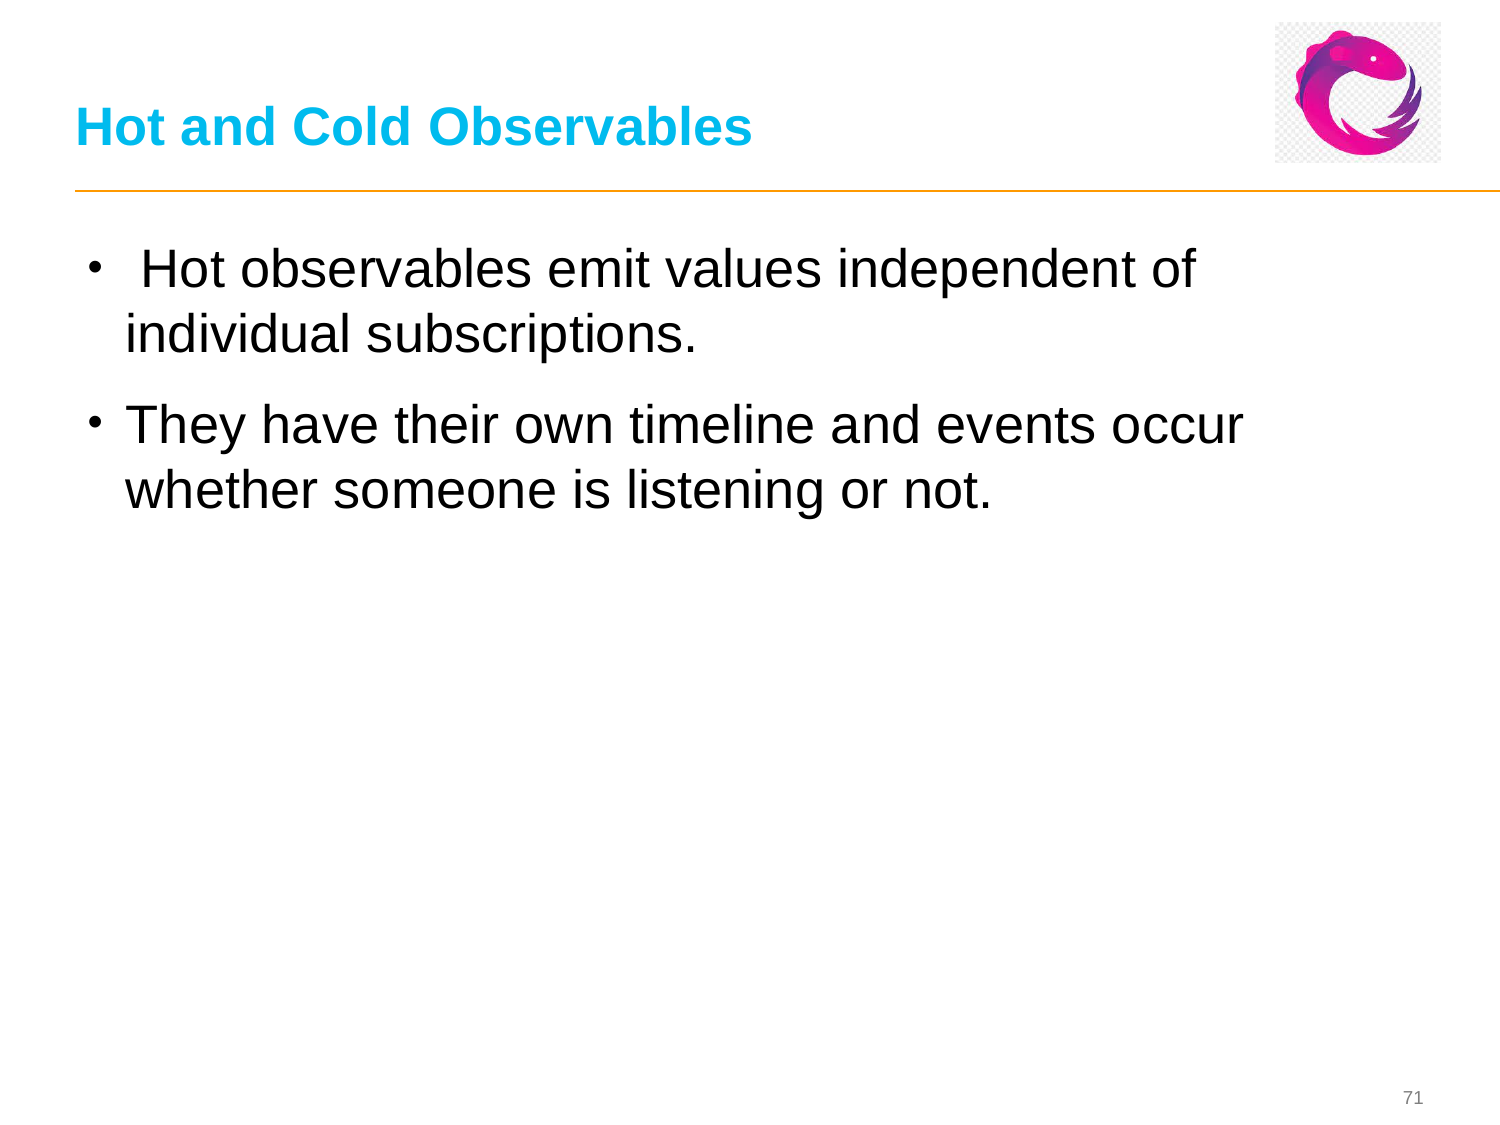

# Hot and Cold Observables
 Hot observables emit values independent of individual subscriptions.
They have their own timeline and events occur whether someone is listening or not.